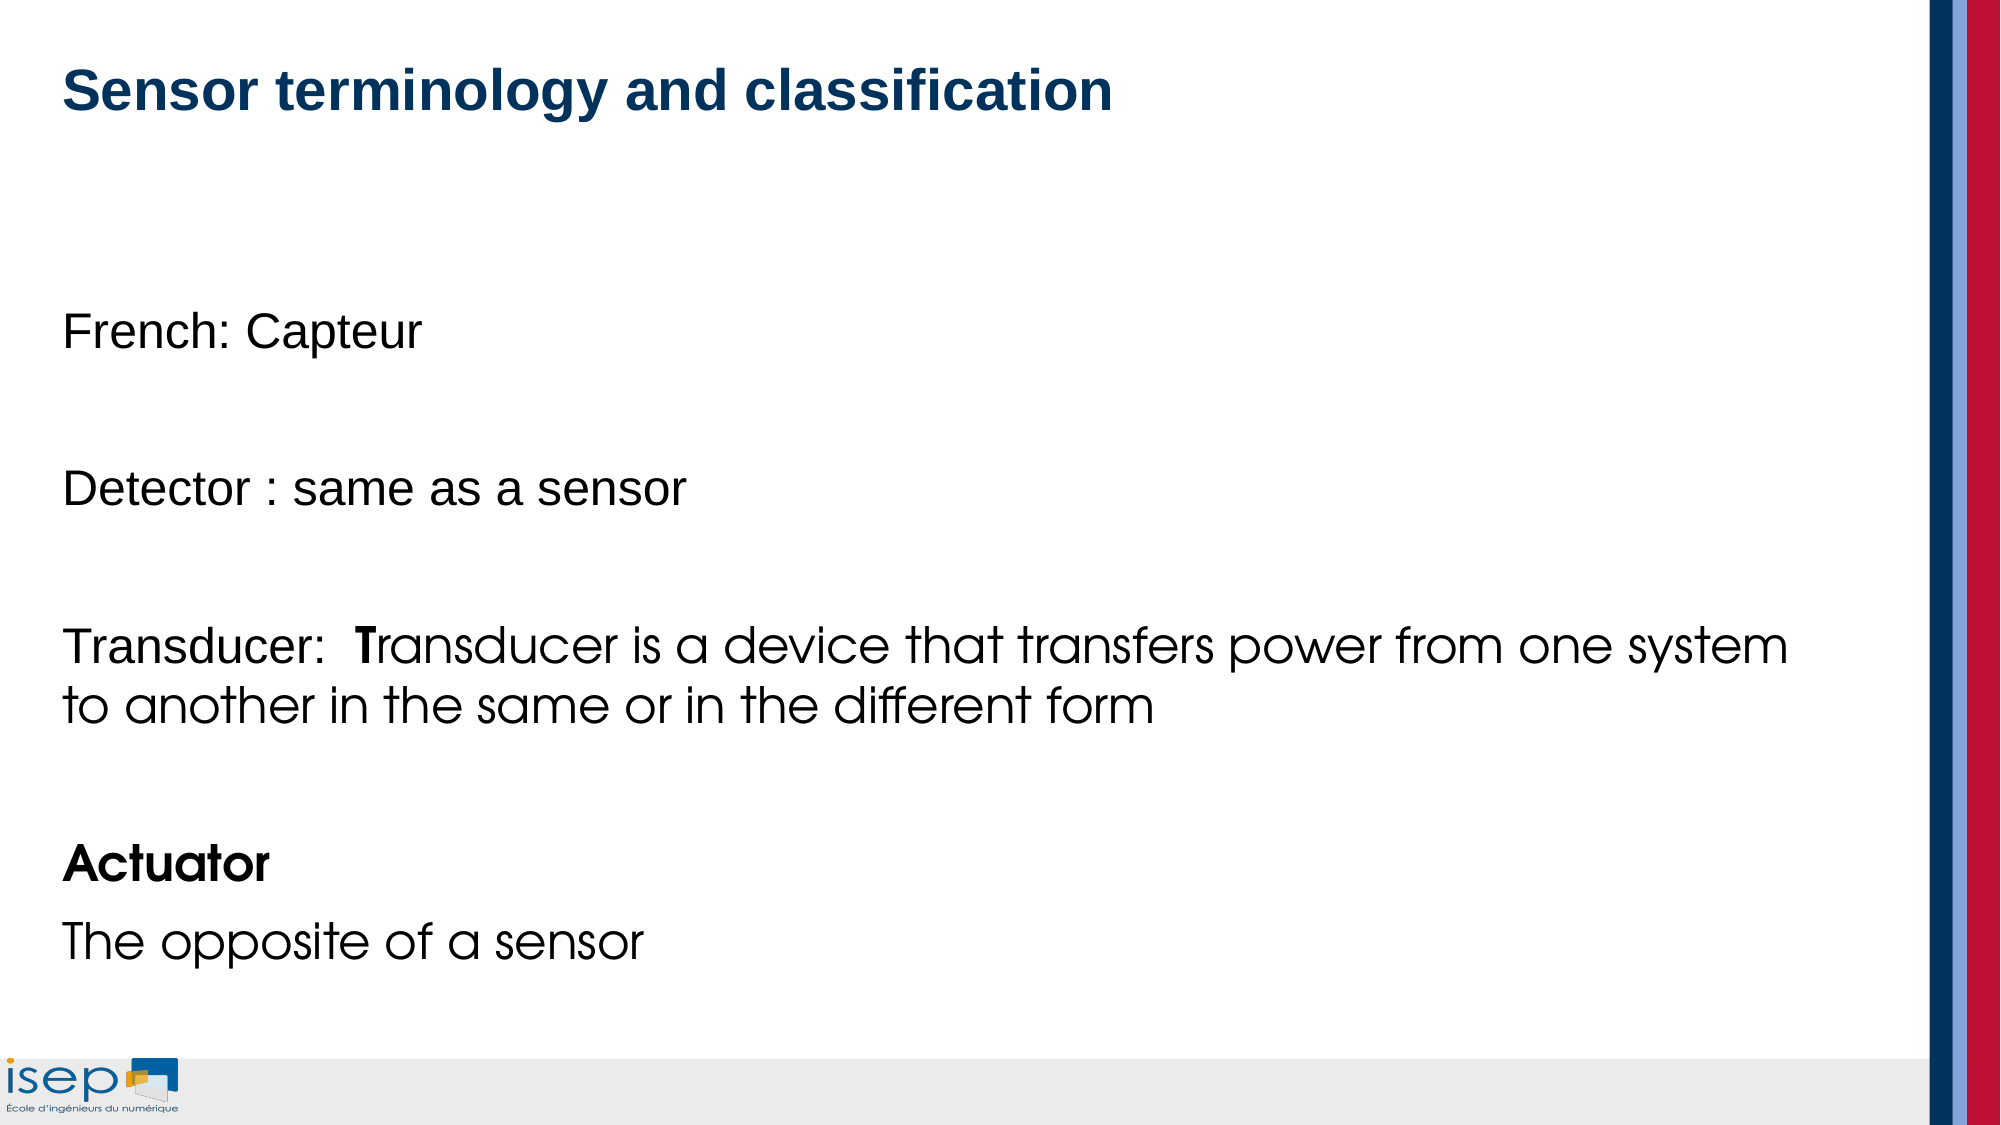

# Sensor terminology and classification
French: Capteur

Detector : same as a sensor

Transducer:  Transducer is a device that transfers power from one system to another in the same or in the different form

Actuator
The opposite of a sensor